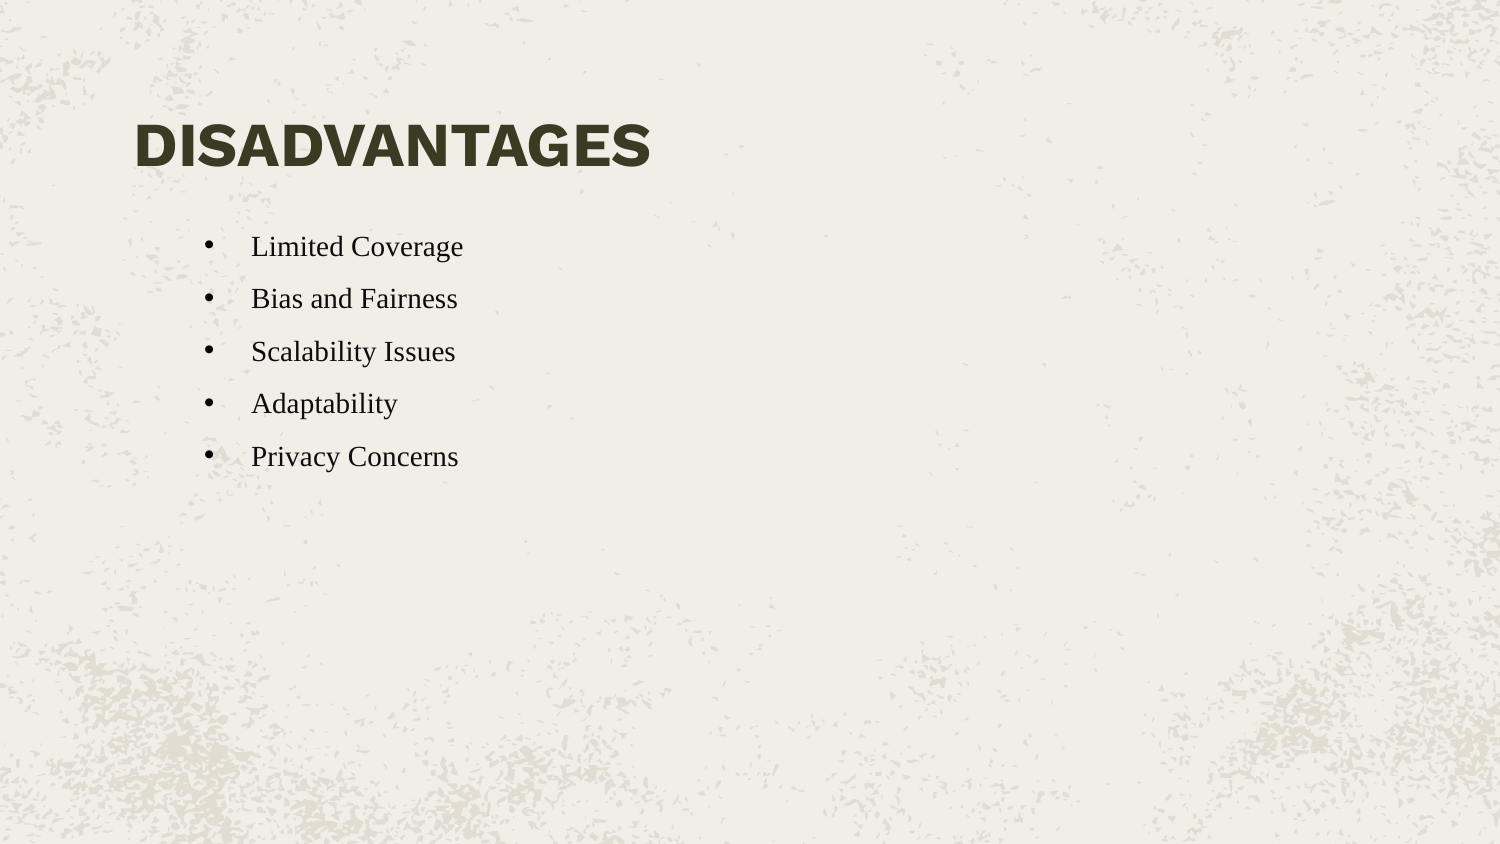

# DISADVANTAGES
Limited Coverage
Bias and Fairness
Scalability Issues
Adaptability
Privacy Concerns